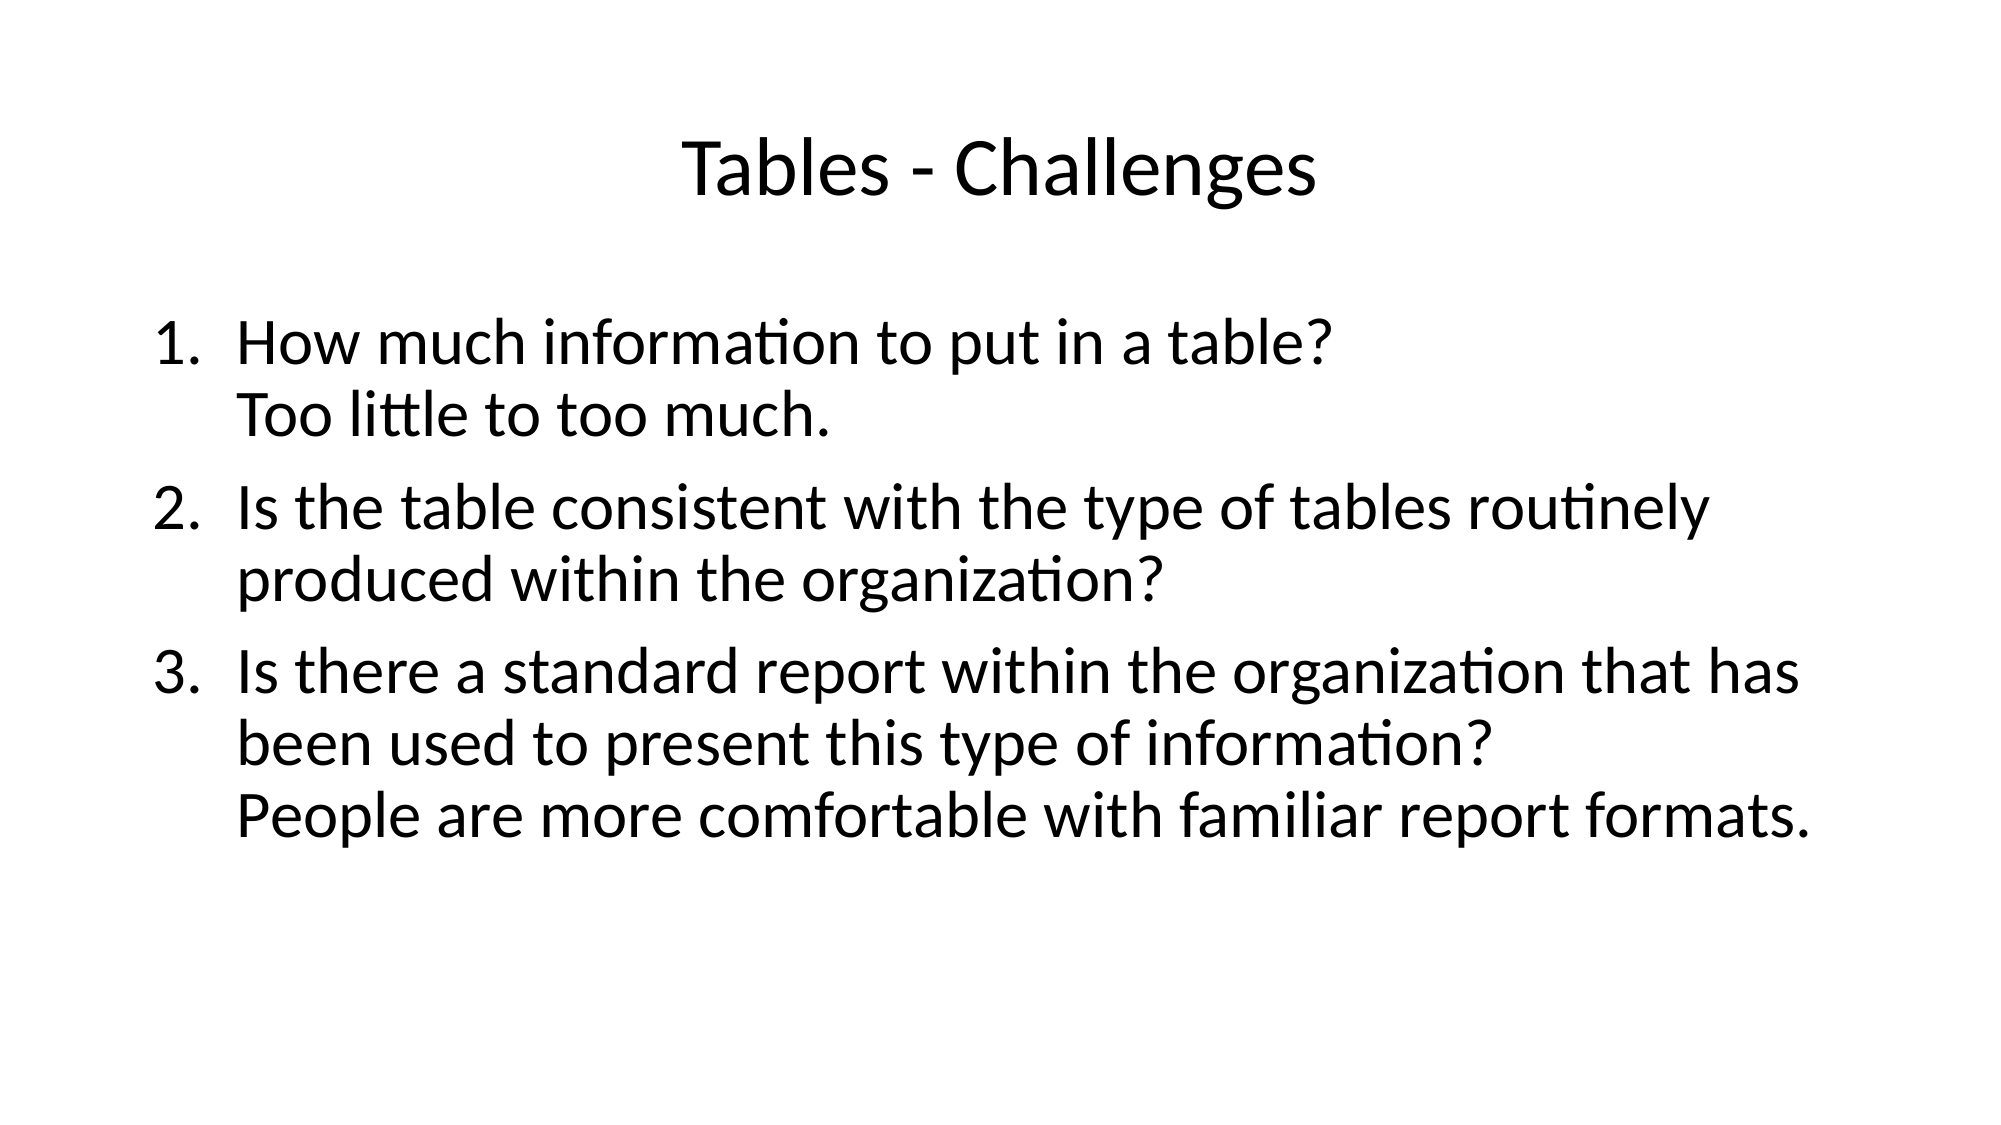

# Tables - Challenges
How much information to put in a table?
Too little to too much.
Is the table consistent with the type of tables routinely produced within the organization?
Is there a standard report within the organization that has been used to present this type of information?
People are more comfortable with familiar report formats.